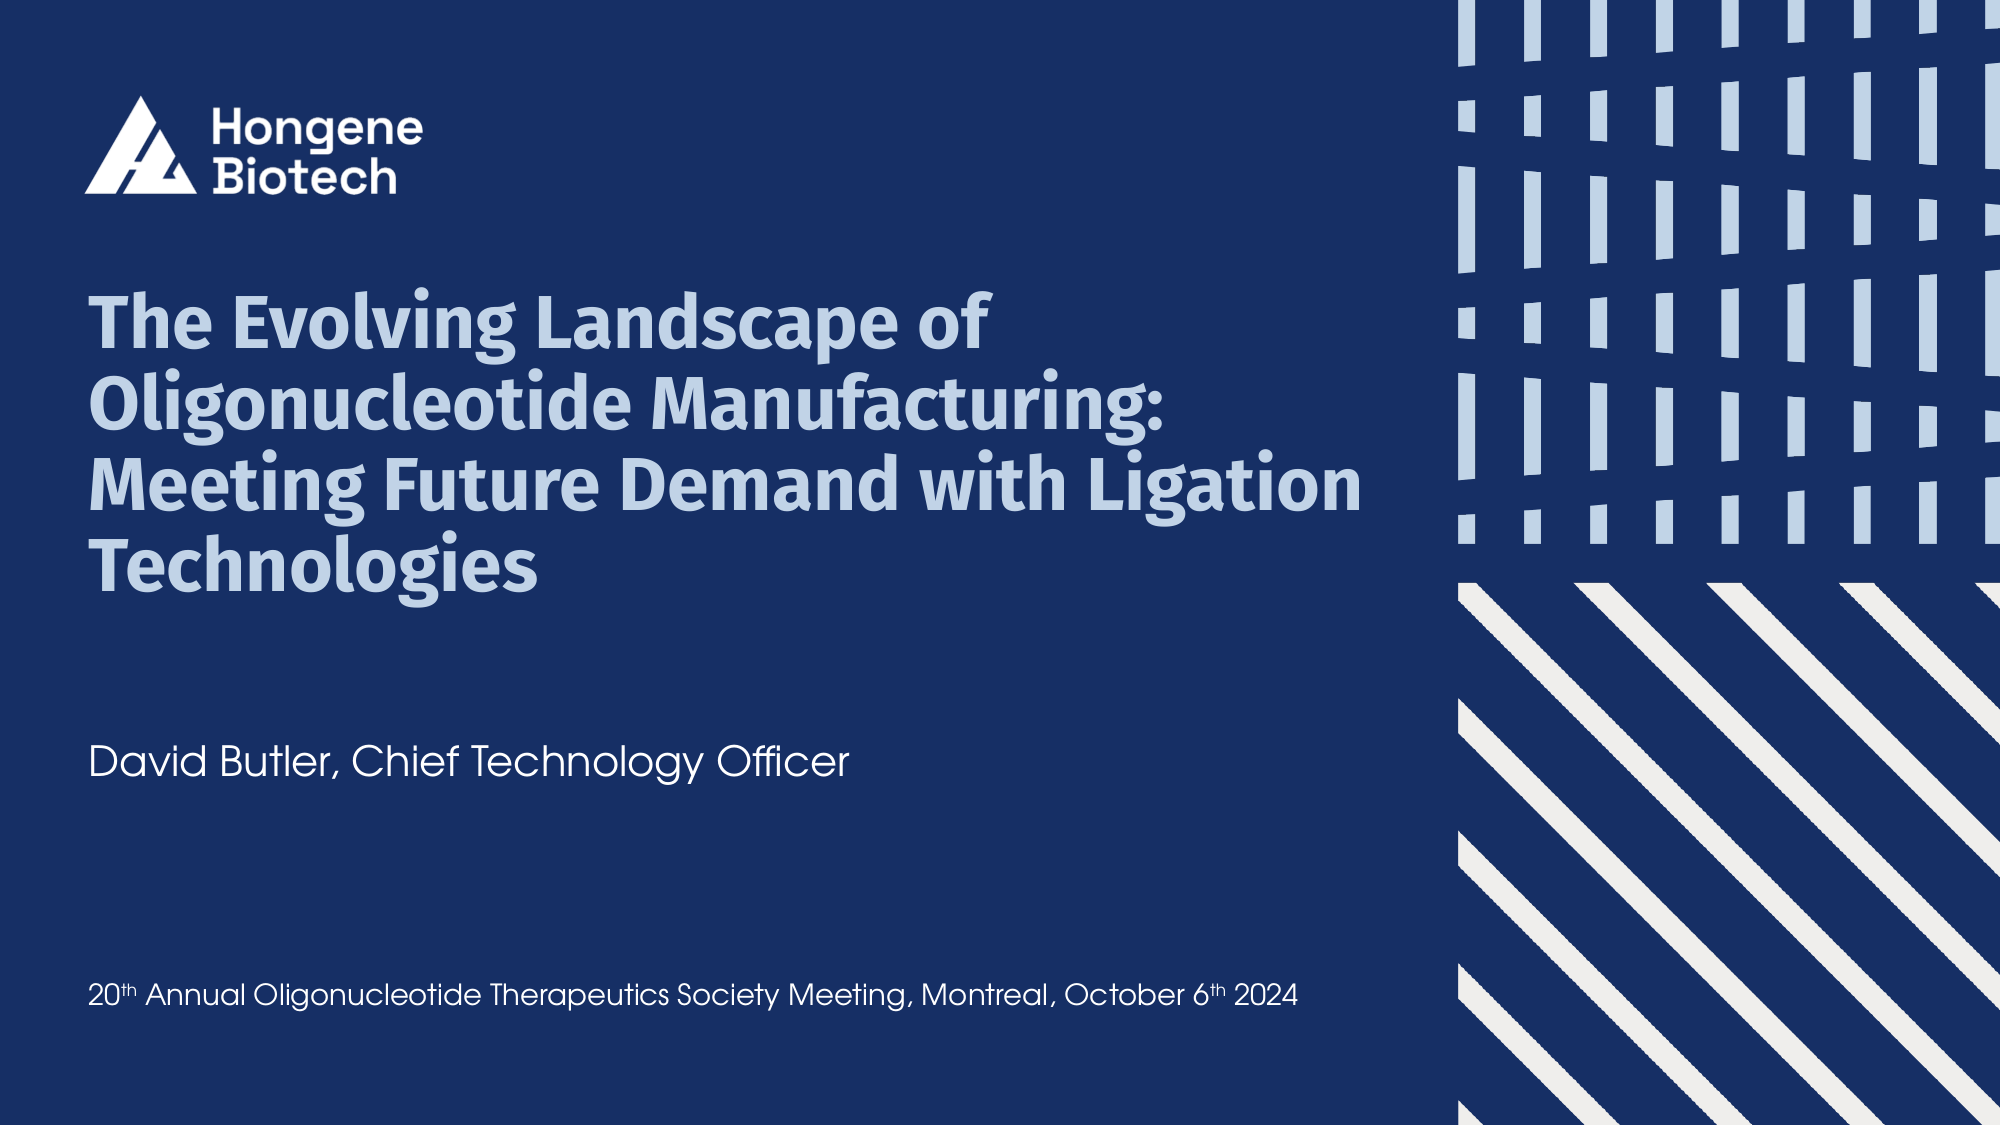

# The Evolving Landscape of Oligonucleotide Manufacturing: Meeting Future Demand with Ligation Technologies
David Butler, Chief Technology Officer
20th Annual Oligonucleotide Therapeutics Society Meeting, Montreal, October 6th 2024